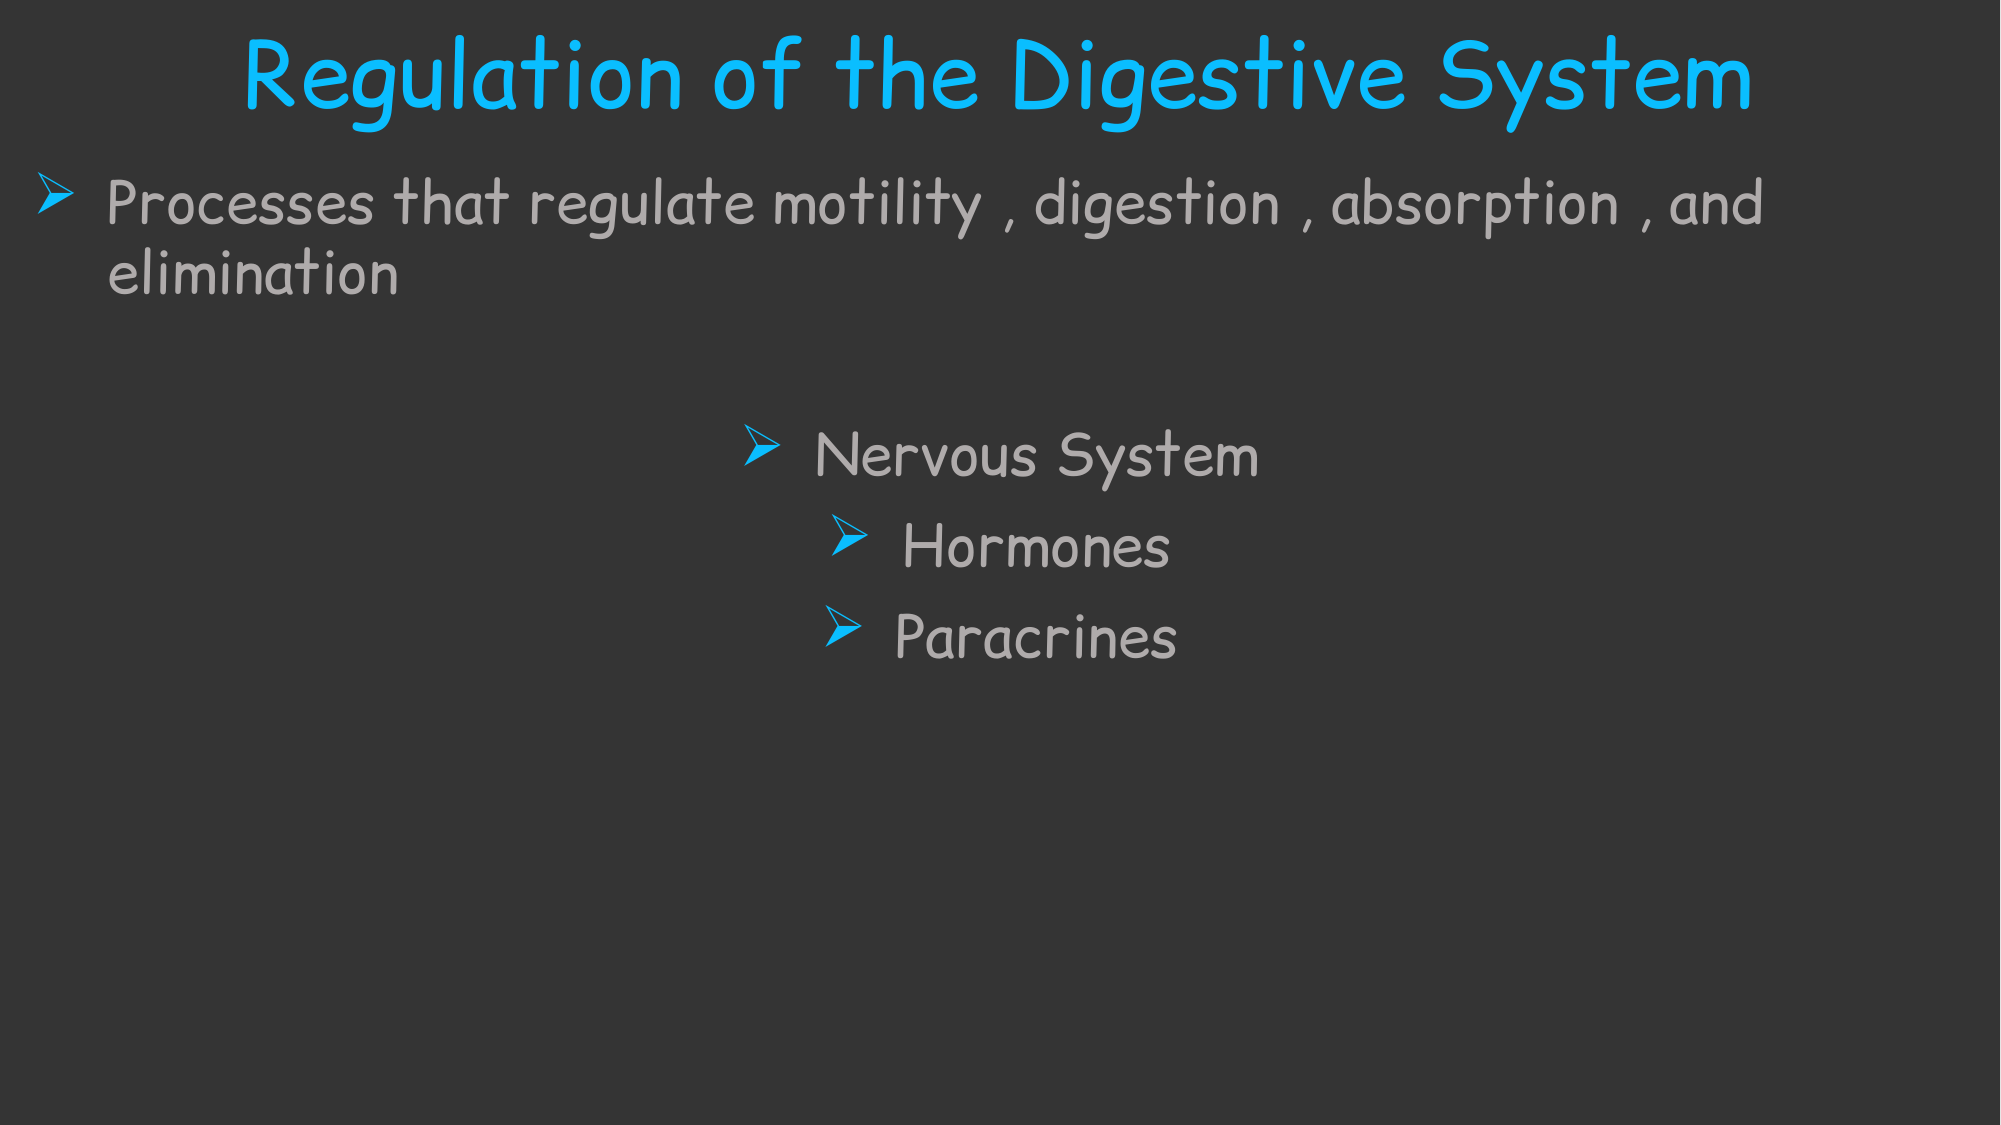

# Regulation of the Digestive System
Processes that regulate motility , digestion , absorption , and elimination

Nervous System
Hormones
Paracrines